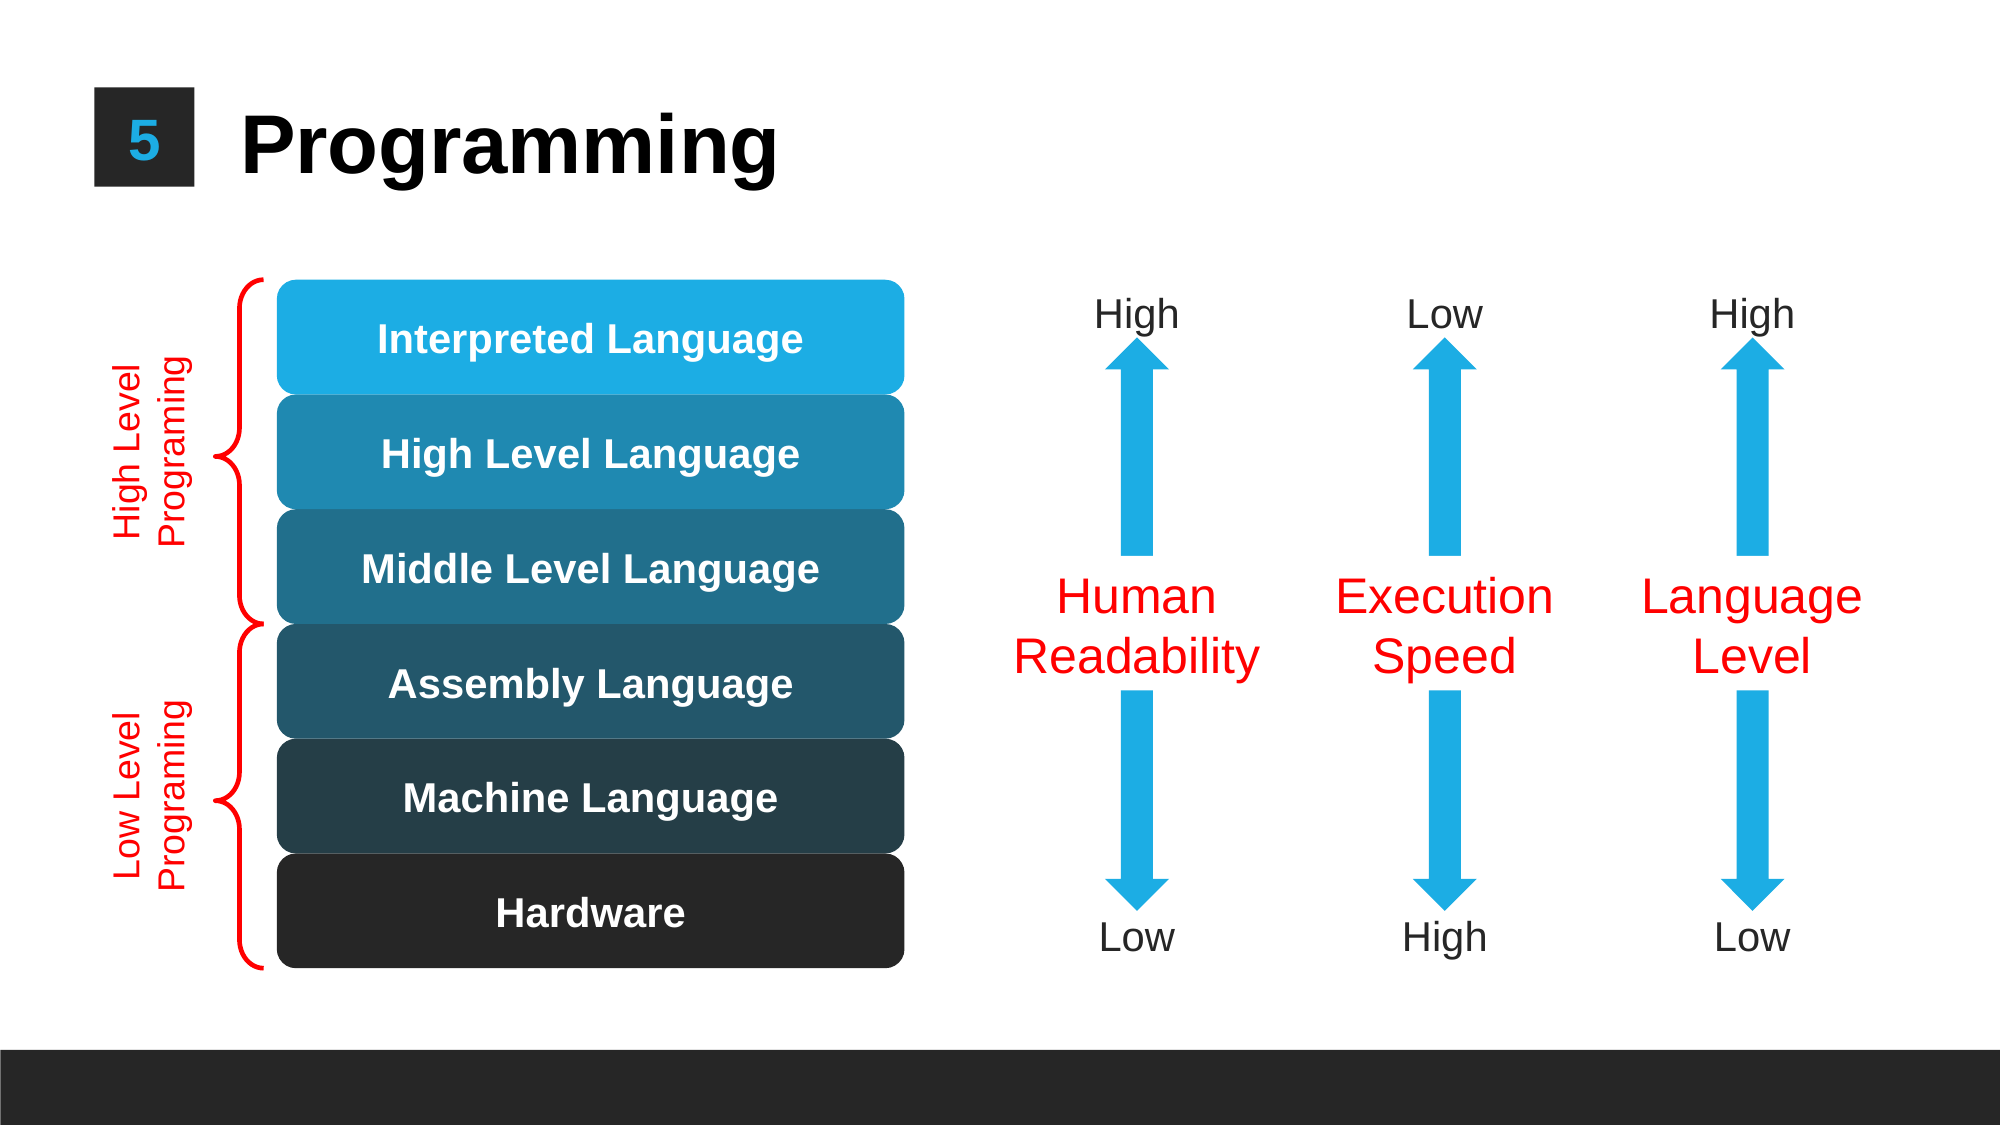

Programming
5

Interpreted Language
High
Low
High

High Level Language
High Level Programing
Middle Level Language
Execution Speed
Language Level
Human Readability

Assembly Language
Machine Language
Low Level Programing
Hardware
Low
High
Low